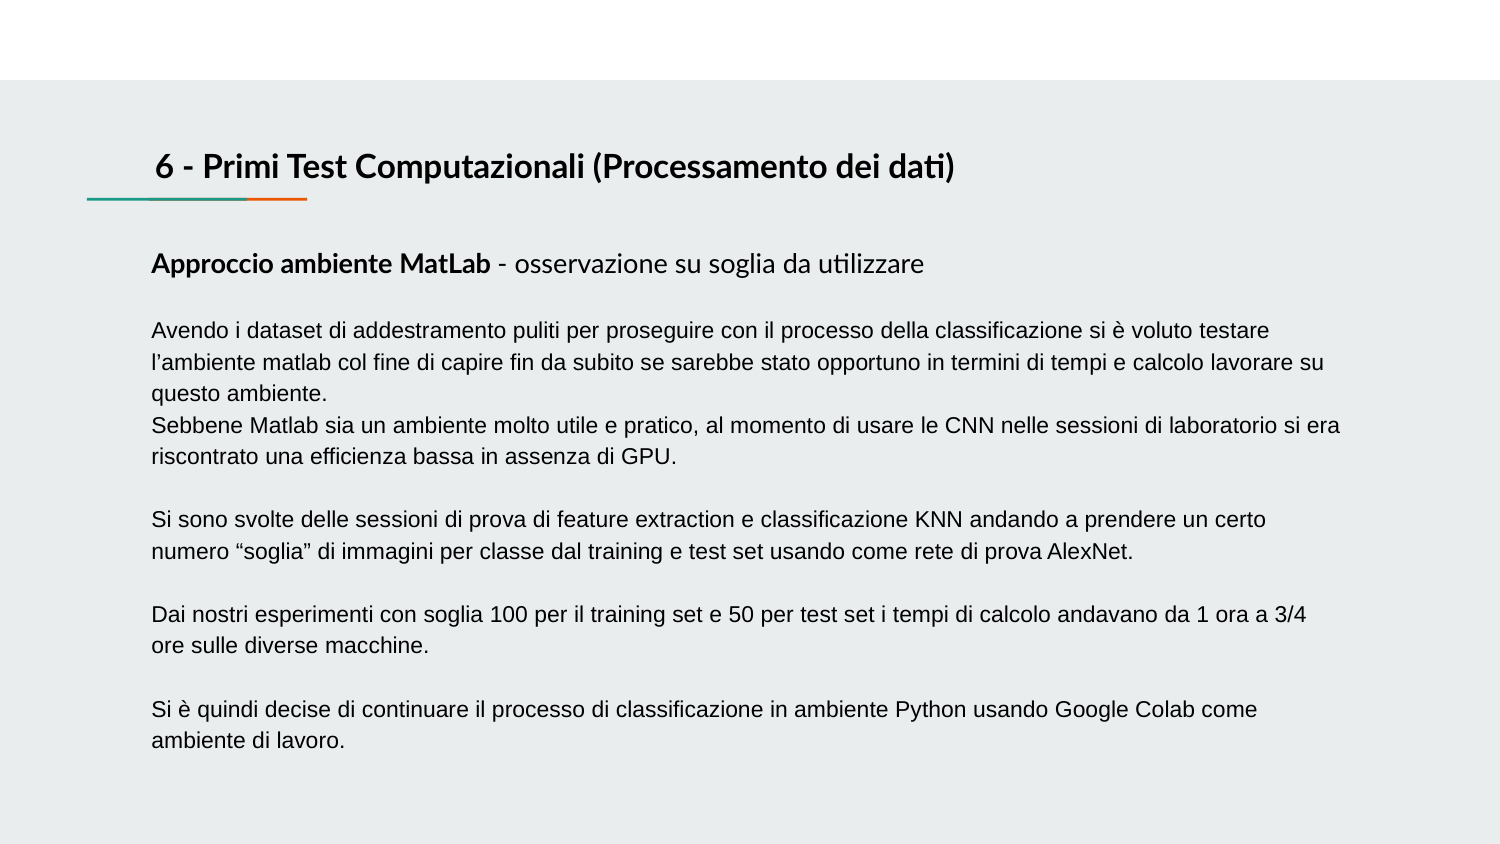

6 - Primi Test Computazionali (Processamento dei dati)
Approccio ambiente MatLab - osservazione su soglia da utilizzare

Avendo i dataset di addestramento puliti per proseguire con il processo della classificazione si è voluto testare l’ambiente matlab col fine di capire fin da subito se sarebbe stato opportuno in termini di tempi e calcolo lavorare su questo ambiente.
Sebbene Matlab sia un ambiente molto utile e pratico, al momento di usare le CNN nelle sessioni di laboratorio si era riscontrato una efficienza bassa in assenza di GPU.

Si sono svolte delle sessioni di prova di feature extraction e classificazione KNN andando a prendere un certo numero “soglia” di immagini per classe dal training e test set usando come rete di prova AlexNet.

Dai nostri esperimenti con soglia 100 per il training set e 50 per test set i tempi di calcolo andavano da 1 ora a 3/4 ore sulle diverse macchine.

Si è quindi decise di continuare il processo di classificazione in ambiente Python usando Google Colab come ambiente di lavoro.